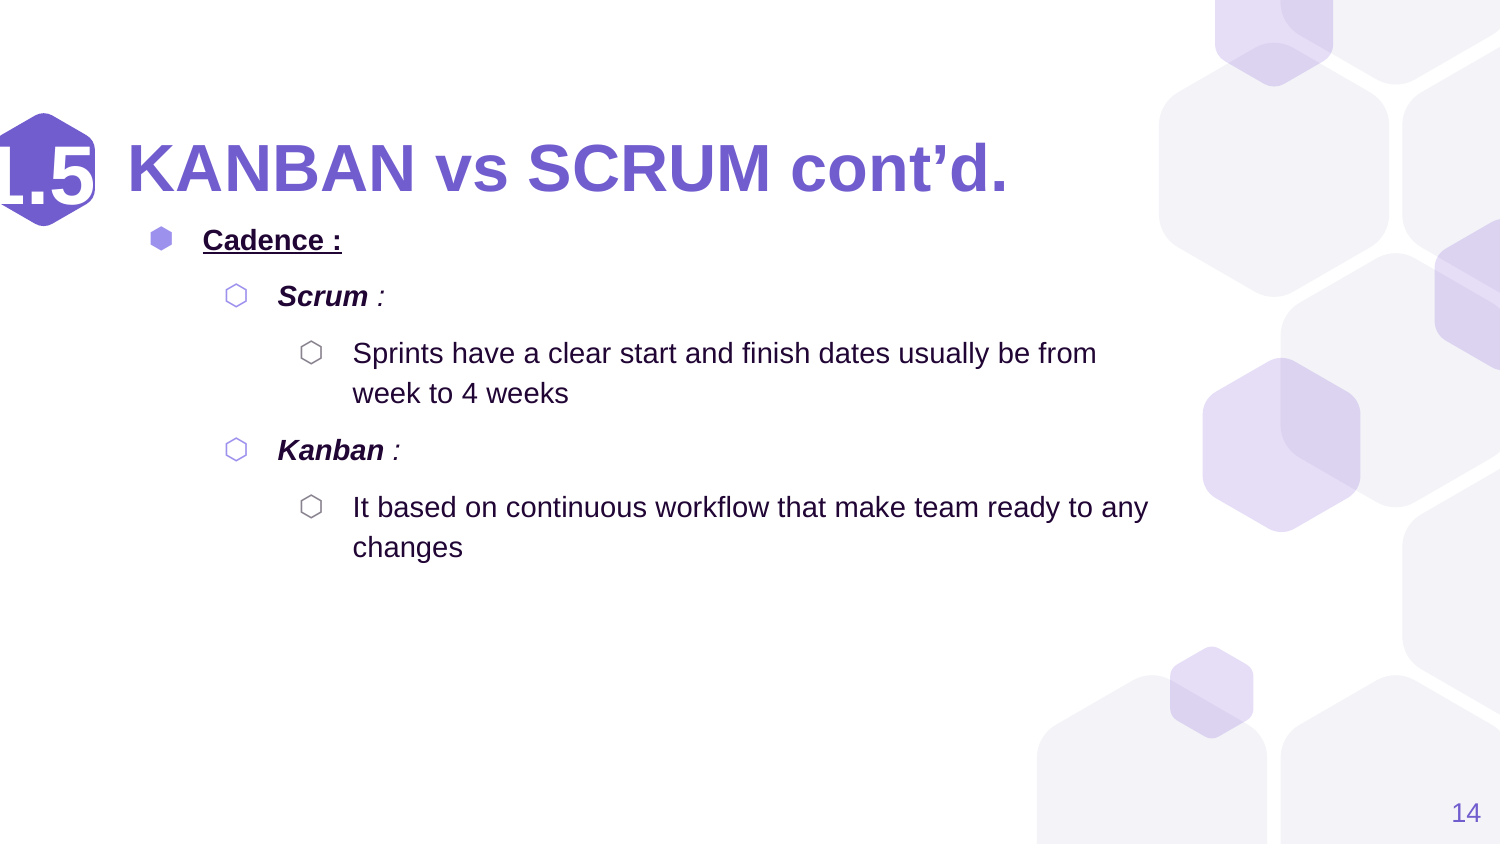

1.5
# KANBAN vs SCRUM cont’d.
Cadence :
Scrum :
Sprints have a clear start and finish dates usually be from week to 4 weeks
Kanban :
It based on continuous workflow that make team ready to any changes

14